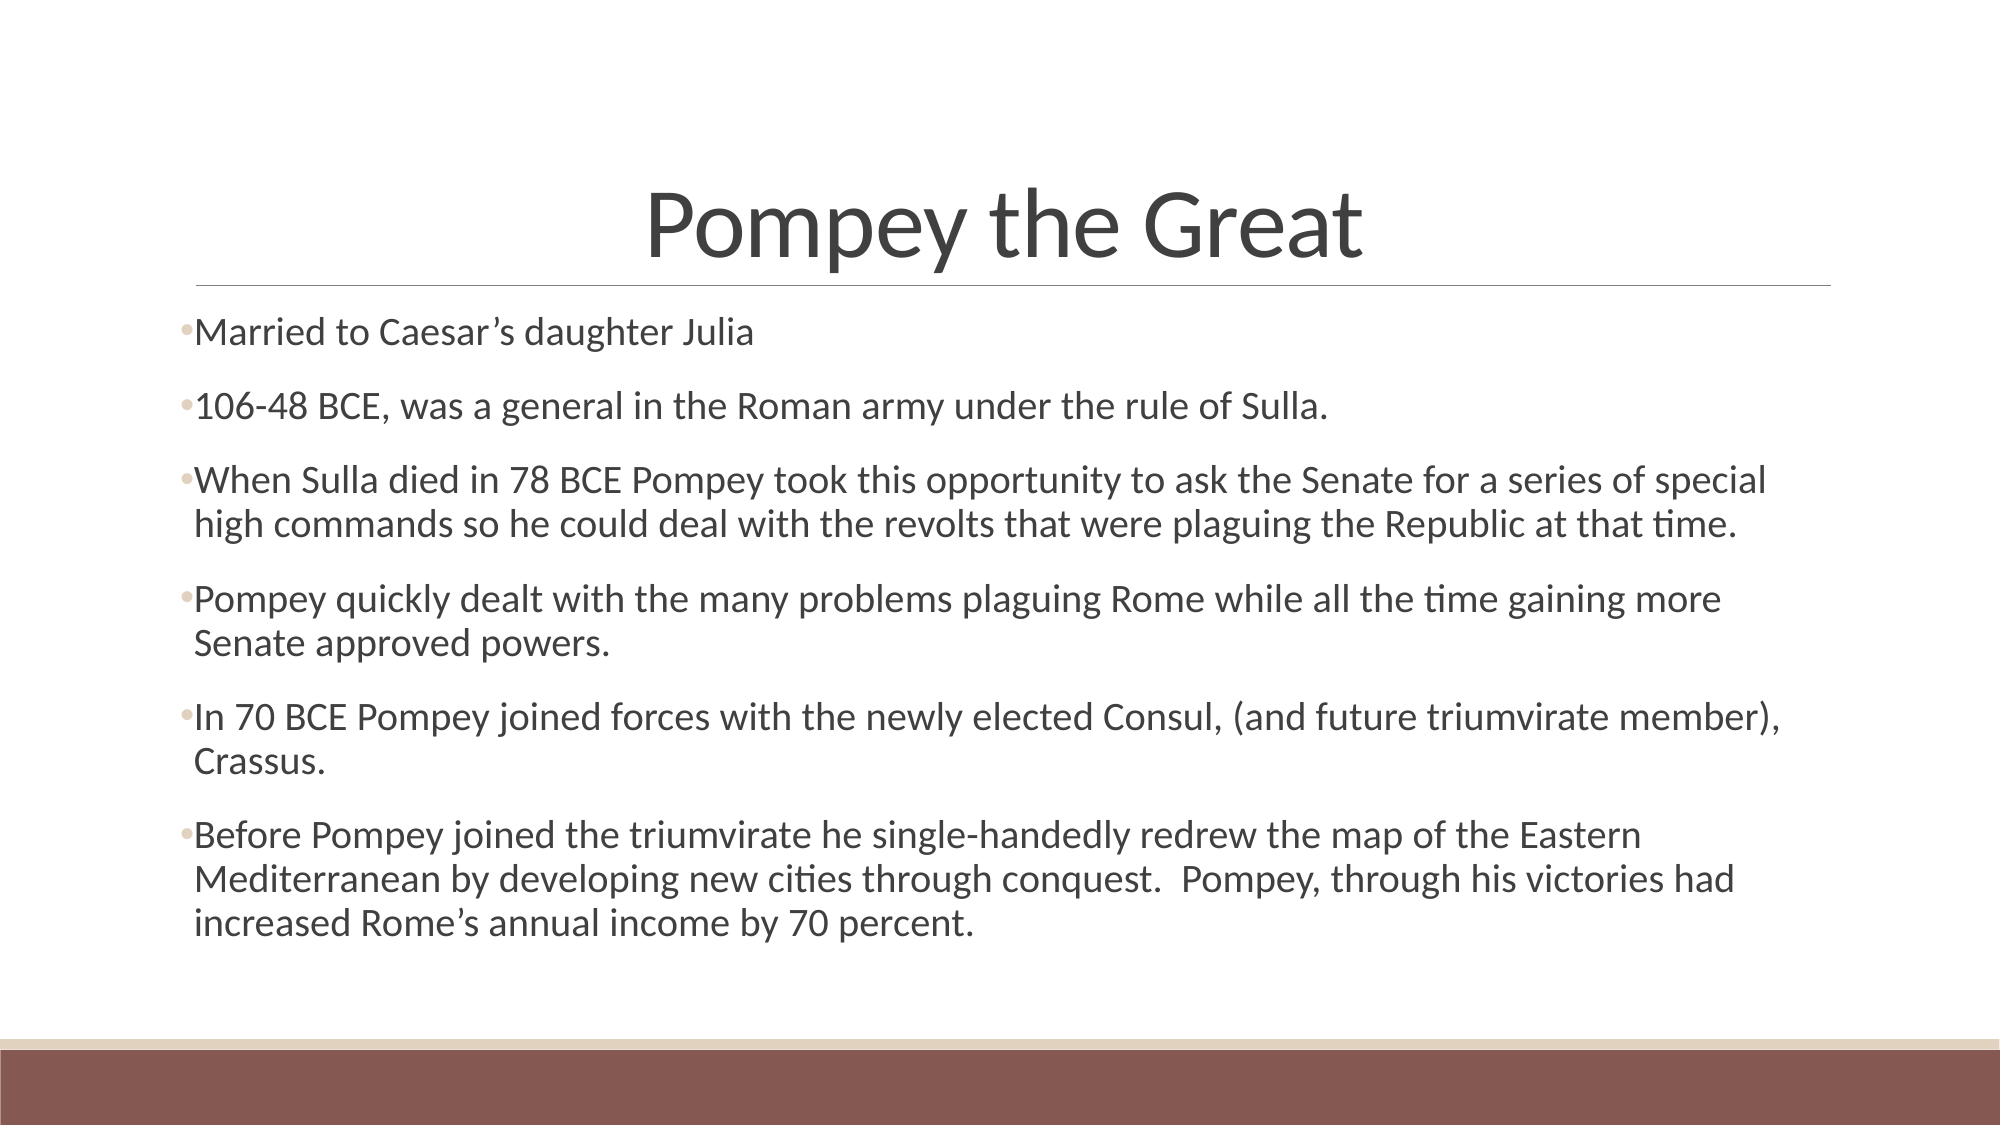

# Pompey the Great
Married to Caesar’s daughter Julia
106-48 BCE, was a general in the Roman army under the rule of Sulla.
When Sulla died in 78 BCE Pompey took this opportunity to ask the Senate for a series of special high commands so he could deal with the revolts that were plaguing the Republic at that time.
Pompey quickly dealt with the many problems plaguing Rome while all the time gaining more Senate approved powers.
In 70 BCE Pompey joined forces with the newly elected Consul, (and future triumvirate member), Crassus.
Before Pompey joined the triumvirate he single-handedly redrew the map of the Eastern Mediterranean by developing new cities through conquest.  Pompey, through his victories had increased Rome’s annual income by 70 percent.